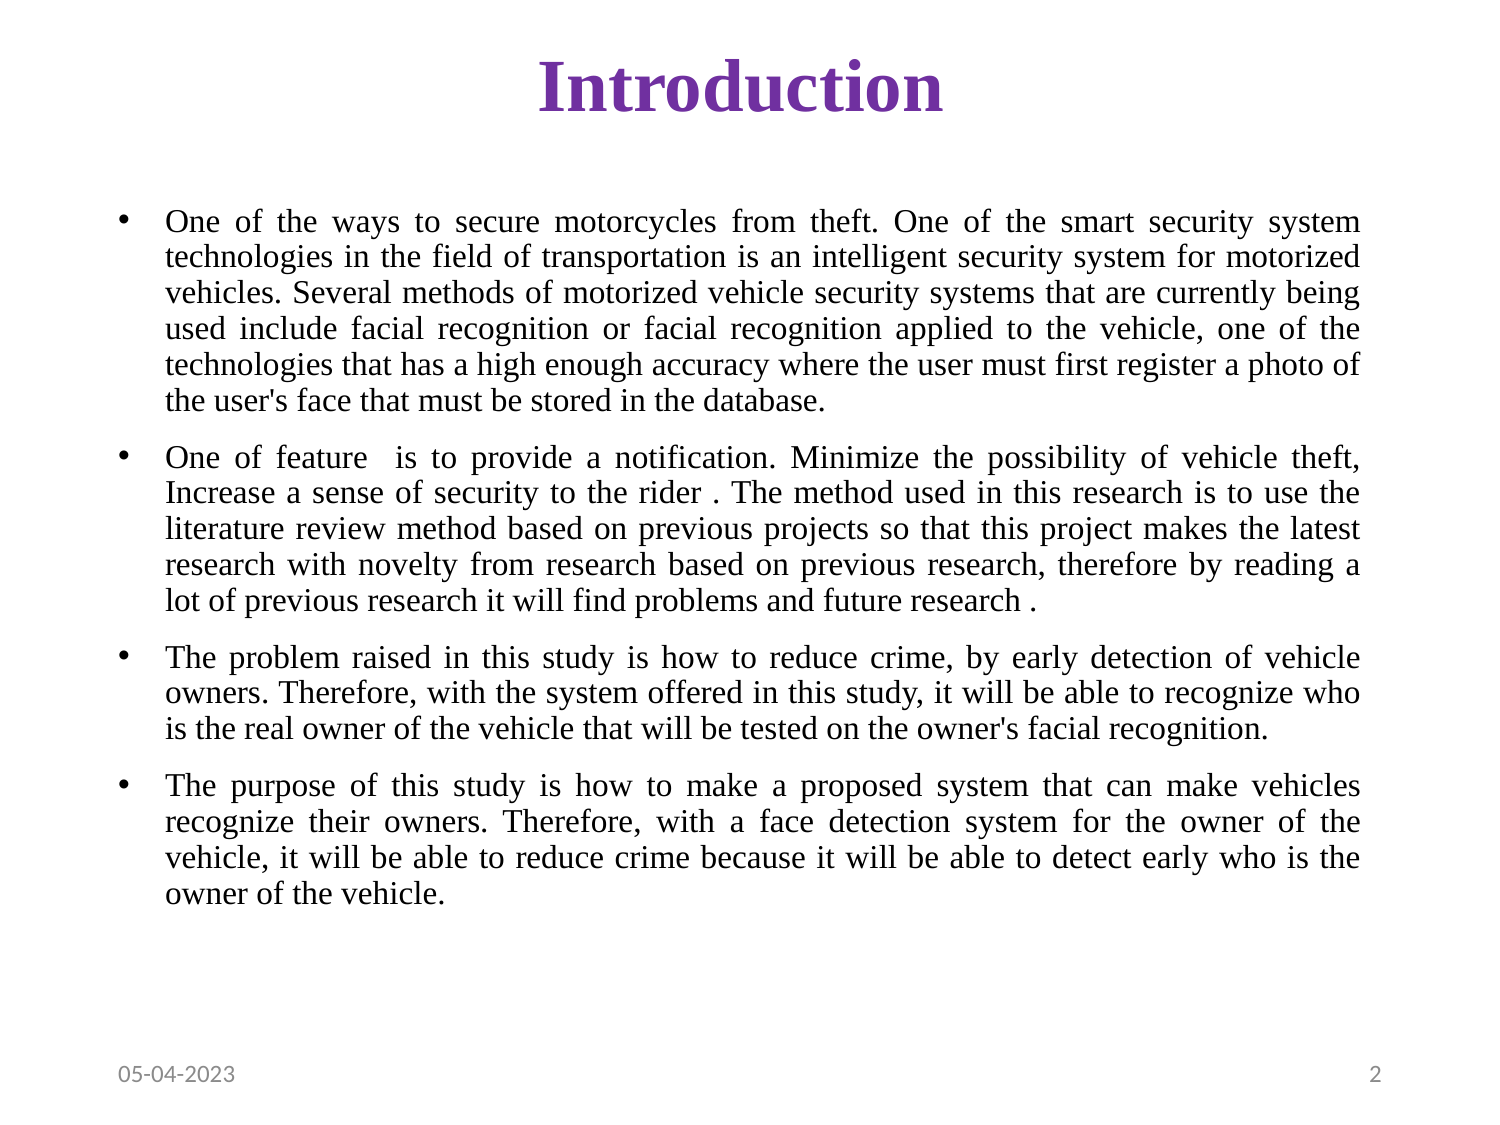

# Introduction

One of the ways to secure motorcycles from theft. One of the smart security system technologies in the field of transportation is an intelligent security system for motorized vehicles. Several methods of motorized vehicle security systems that are currently being used include facial recognition or facial recognition applied to the vehicle, one of the technologies that has a high enough accuracy where the user must first register a photo of the user's face that must be stored in the database.
One of feature  is to provide a notification. Minimize the possibility of vehicle theft, Increase a sense of security to the rider . The method used in this research is to use the literature review method based on previous projects so that this project makes the latest research with novelty from research based on previous research, therefore by reading a lot of previous research it will find problems and future research .
The problem raised in this study is how to reduce crime, by early detection of vehicle owners. Therefore, with the system offered in this study, it will be able to recognize who is the real owner of the vehicle that will be tested on the owner's facial recognition.
The purpose of this study is how to make a proposed system that can make vehicles recognize their owners. Therefore, with a face detection system for the owner of the vehicle, it will be able to reduce crime because it will be able to detect early who is the owner of the vehicle.

05-04-2023
2